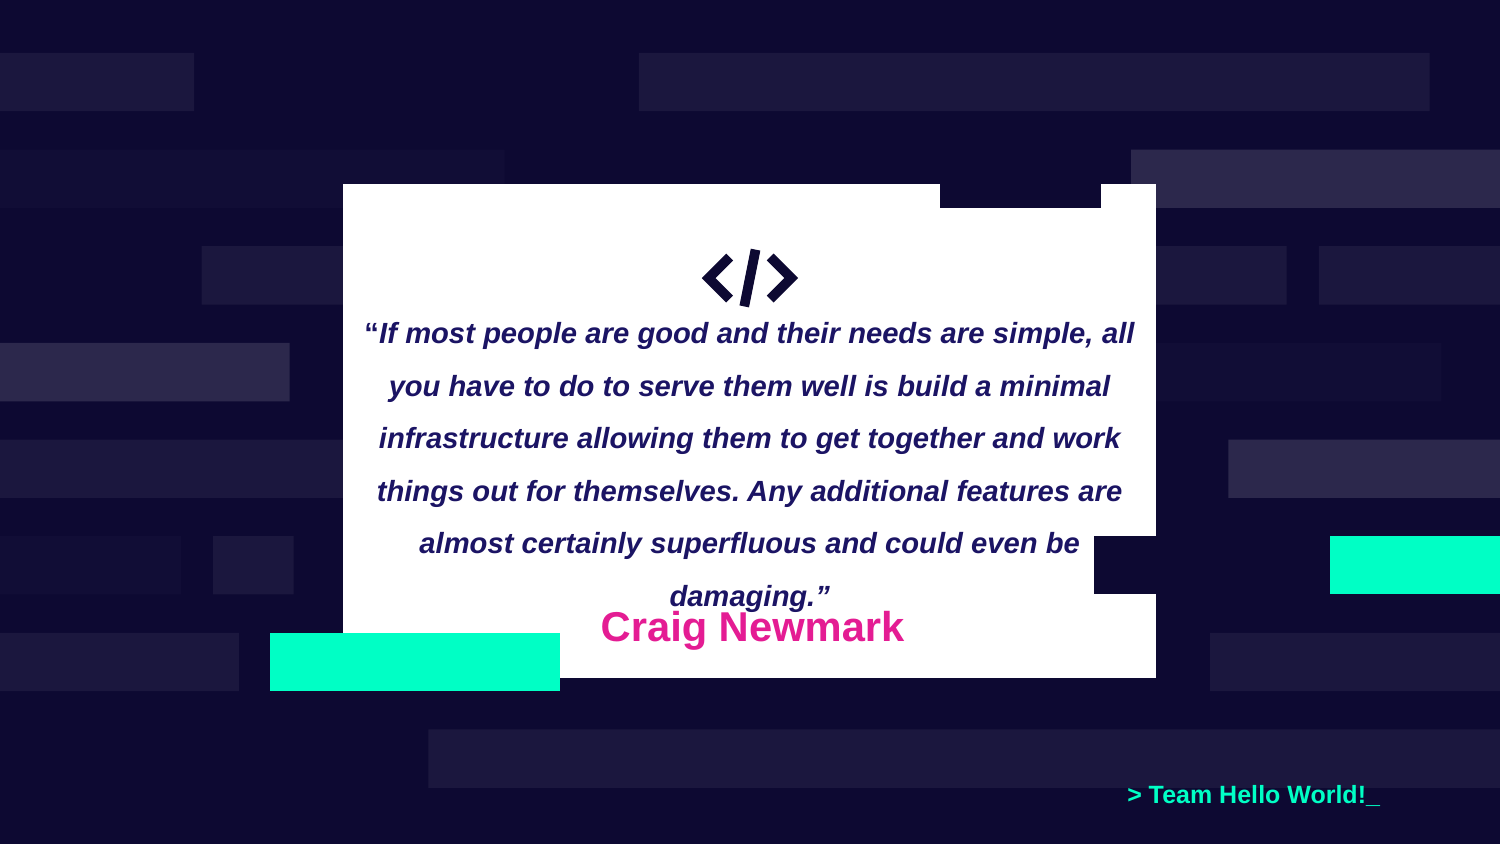

“If most people are good and their needs are simple, all you have to do to serve them well is build a minimal infrastructure allowing them to get together and work things out for themselves. Any additional features are almost certainly superfluous and could even be damaging.”

# Craig Newmark
> Team Hello World!_